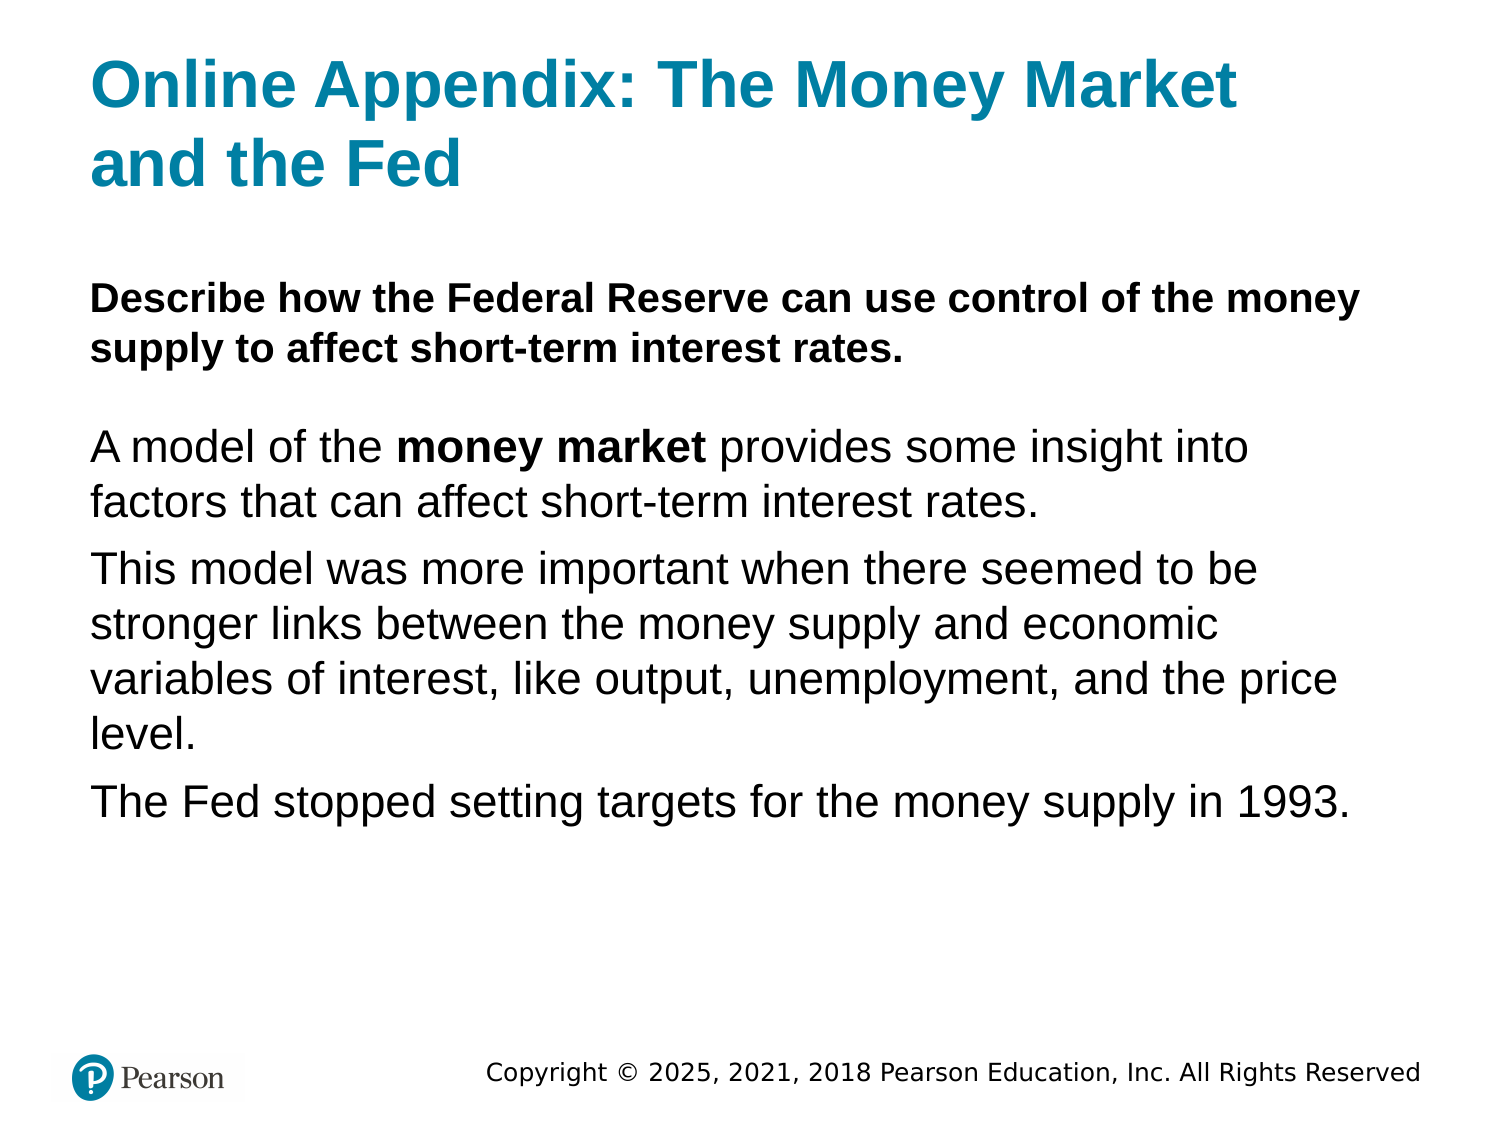

# Online Appendix: The Money Market and the Fed
Describe how the Federal Reserve can use control of the money supply to affect short-term interest rates.
A model of the money market provides some insight into factors that can affect short-term interest rates.
This model was more important when there seemed to be stronger links between the money supply and economic variables of interest, like output, unemployment, and the price level.
The Fed stopped setting targets for the money supply in 1993.